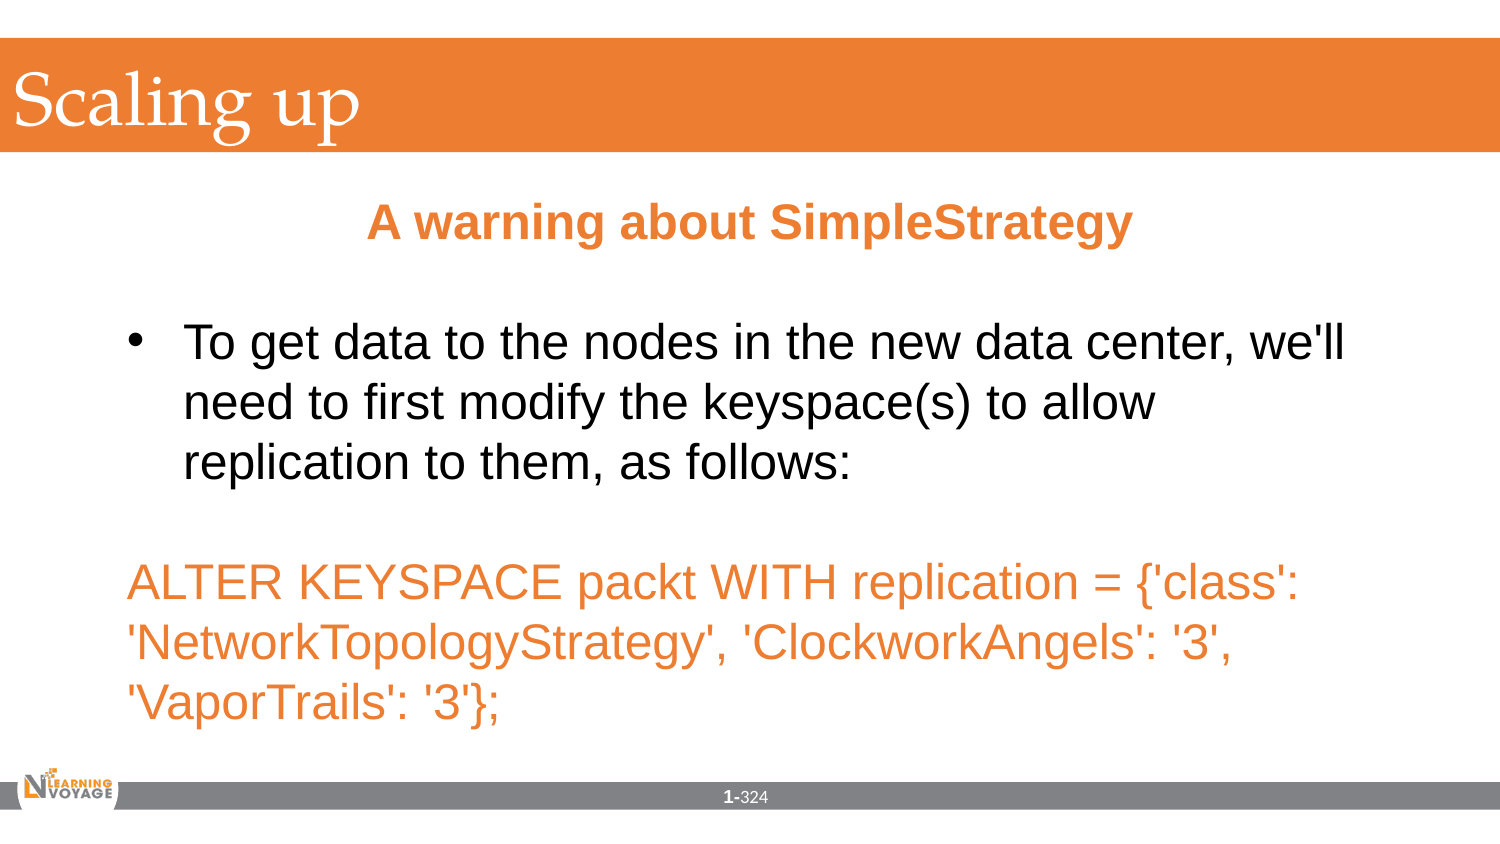

Scaling up
A warning about SimpleStrategy

To get data to the nodes in the new data center, we'll need to first modify the keyspace(s) to allow replication to them, as follows:

ALTER KEYSPACE packt WITH replication = {'class': 'NetworkTopologyStrategy', 'ClockworkAngels': '3', 'VaporTrails': '3'};
1-324